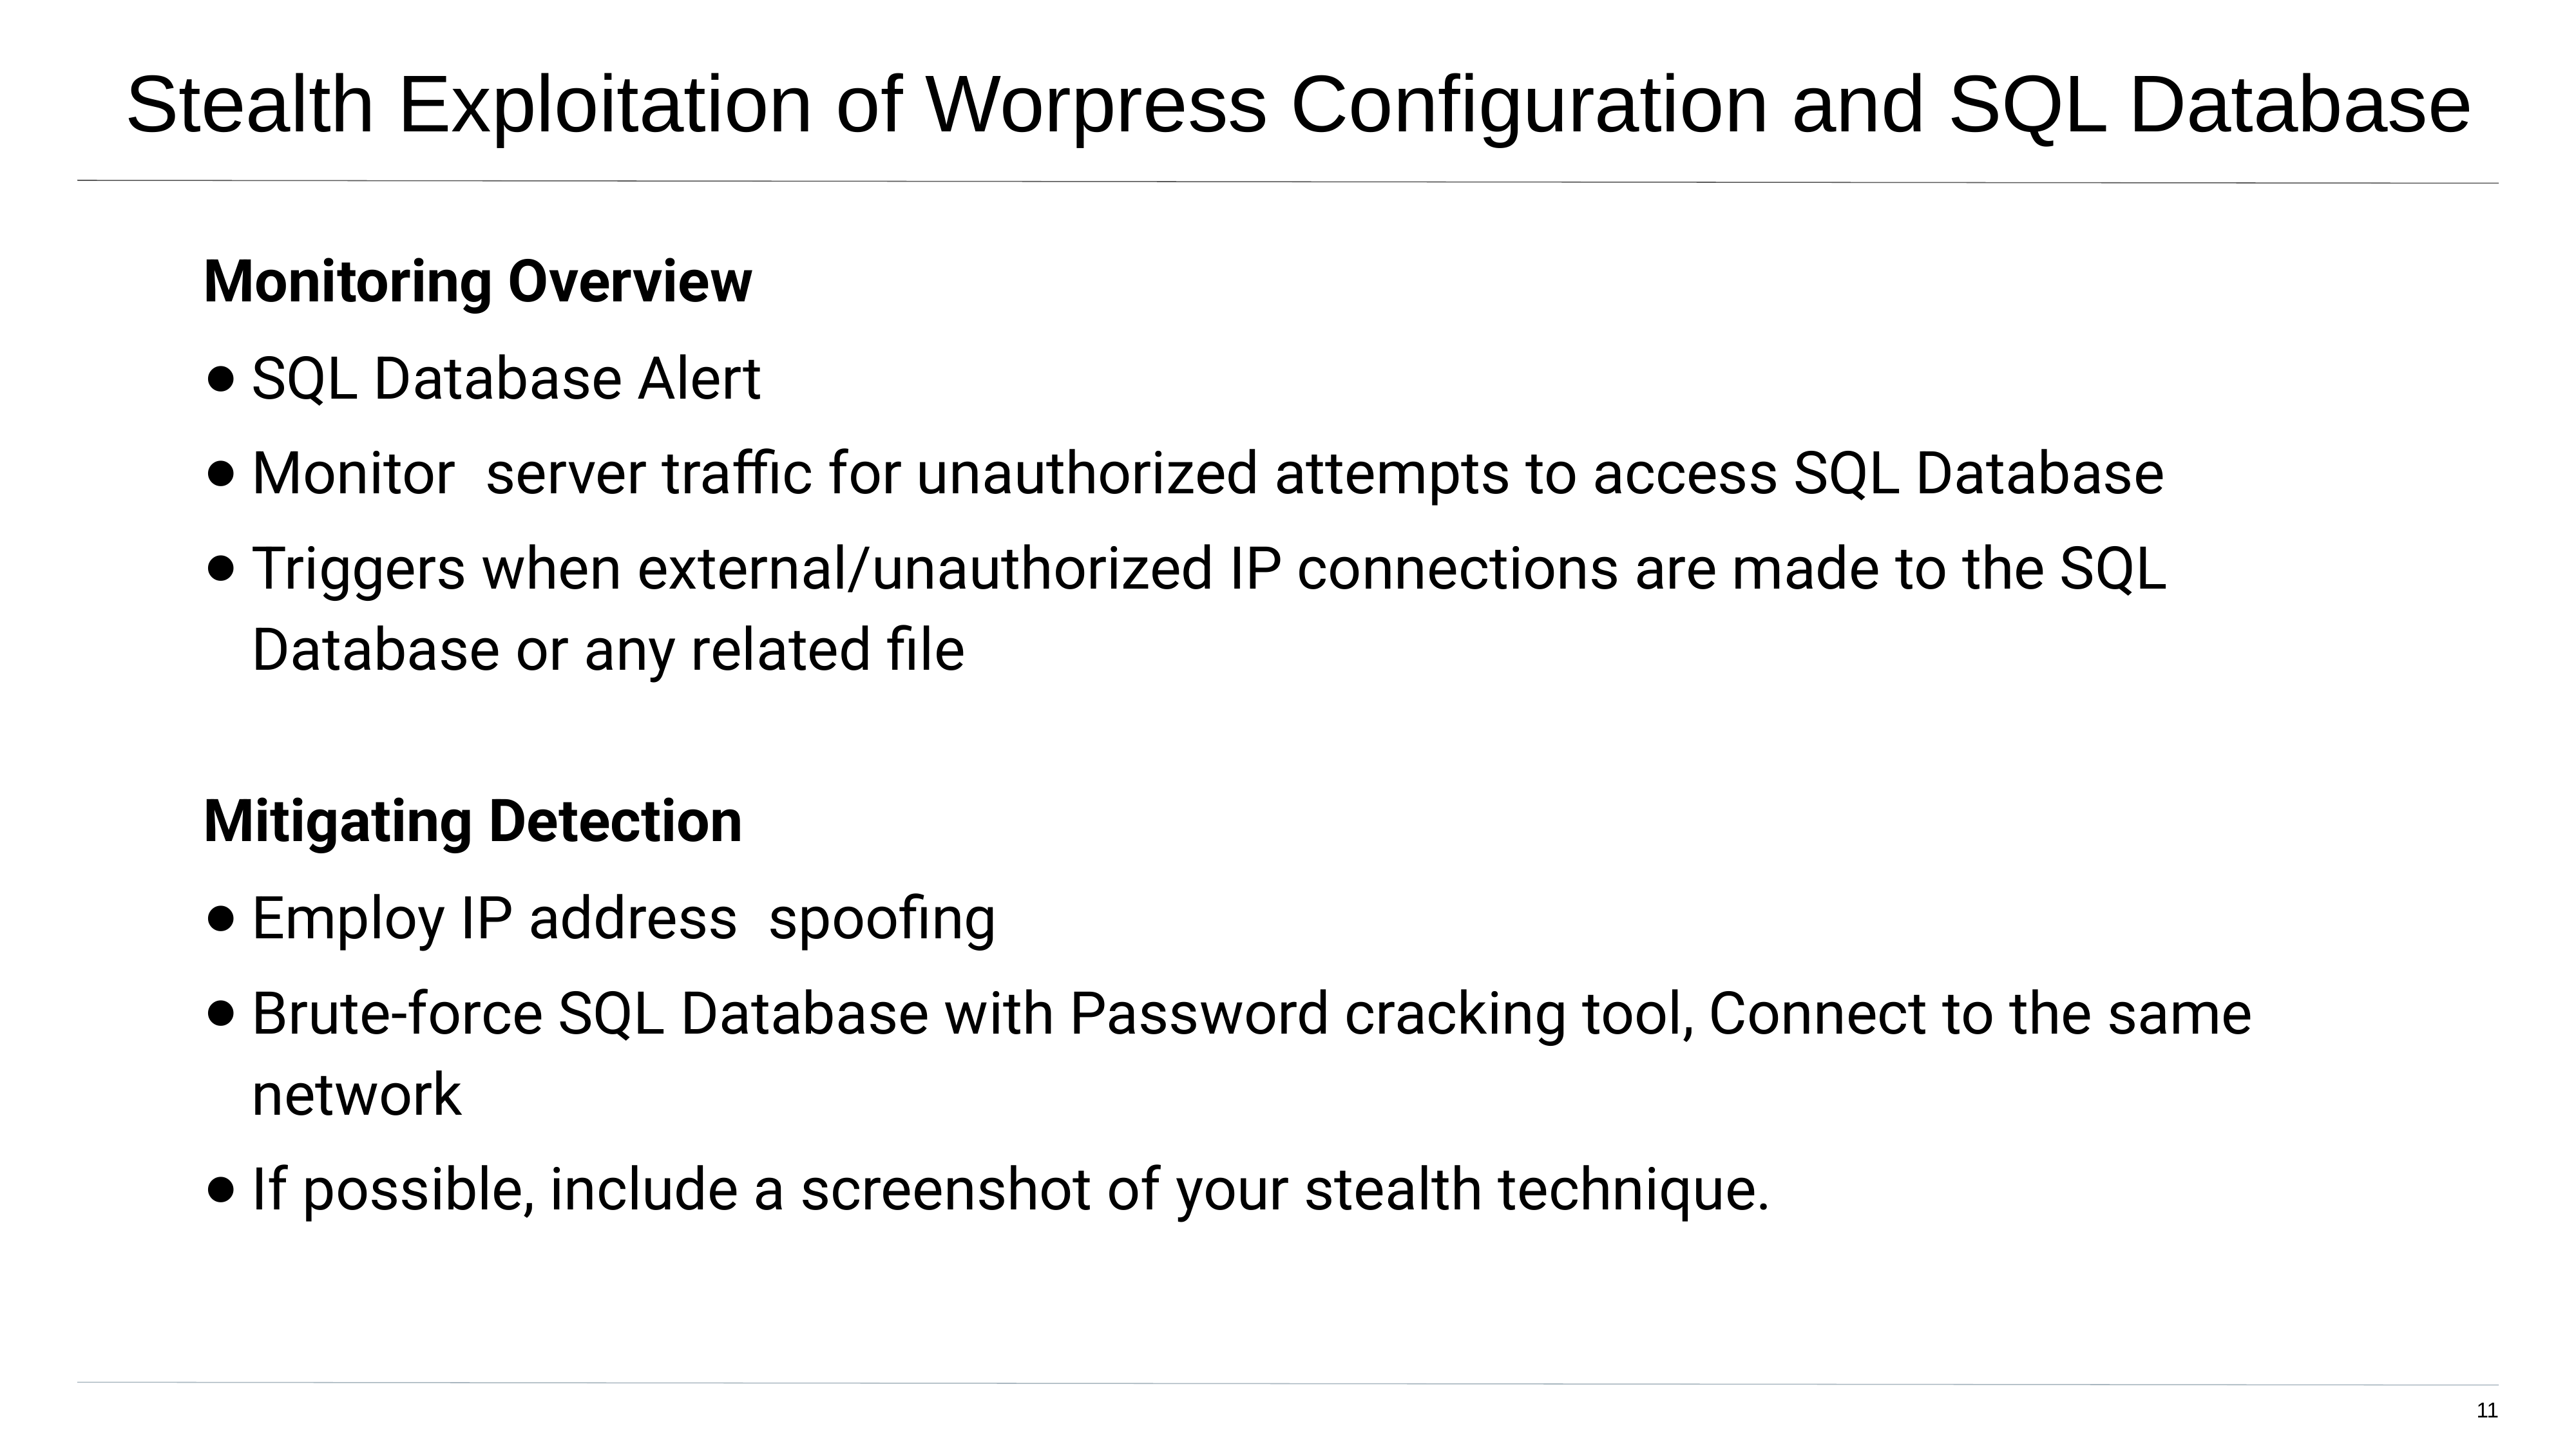

# Stealth Exploitation of Worpress Configuration and SQL Database
Monitoring Overview
SQL Database Alert
Monitor  server traffic for unauthorized attempts to access SQL Database
Triggers when external/unauthorized IP connections are made to the SQL Database or any related file

Mitigating Detection
Employ IP address  spoofing
Brute-force SQL Database with Password cracking tool, Connect to the same network
If possible, include a screenshot of your stealth technique.
11